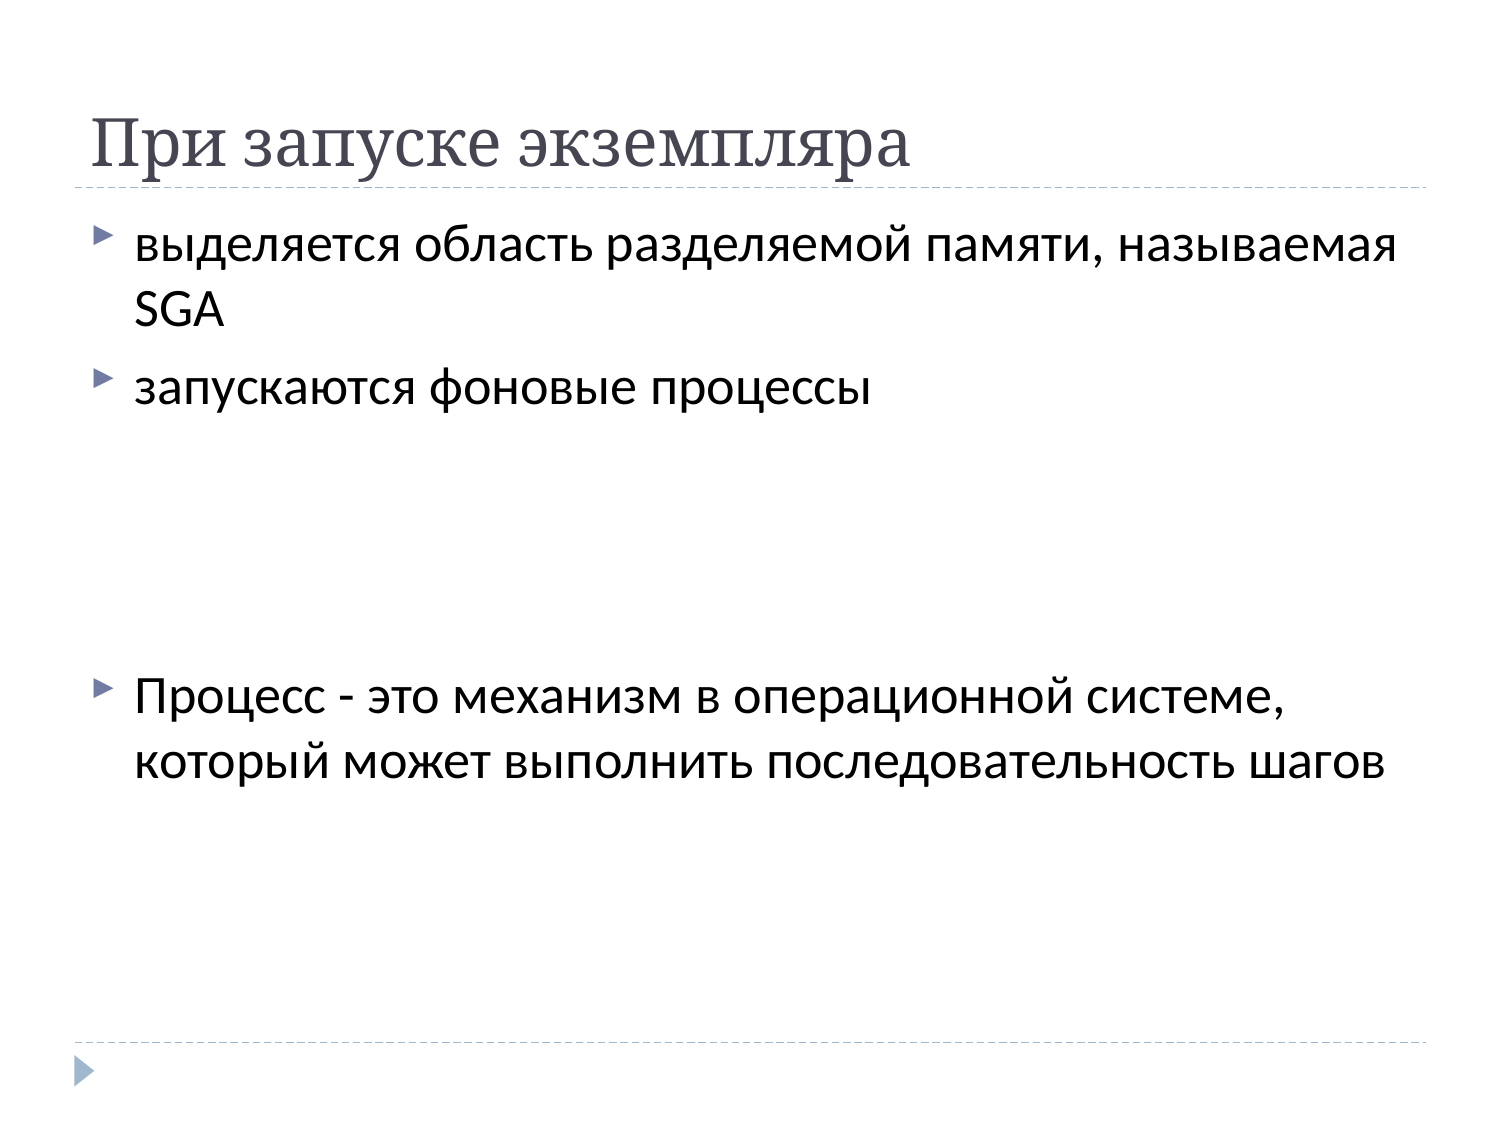

# При запуске экземпляра
выделяется область разделяемой памяти, называемая SGA
запускаются фоновые процессы

Процесс - это механизм в операционной системе, который может выполнить последовательность шагов